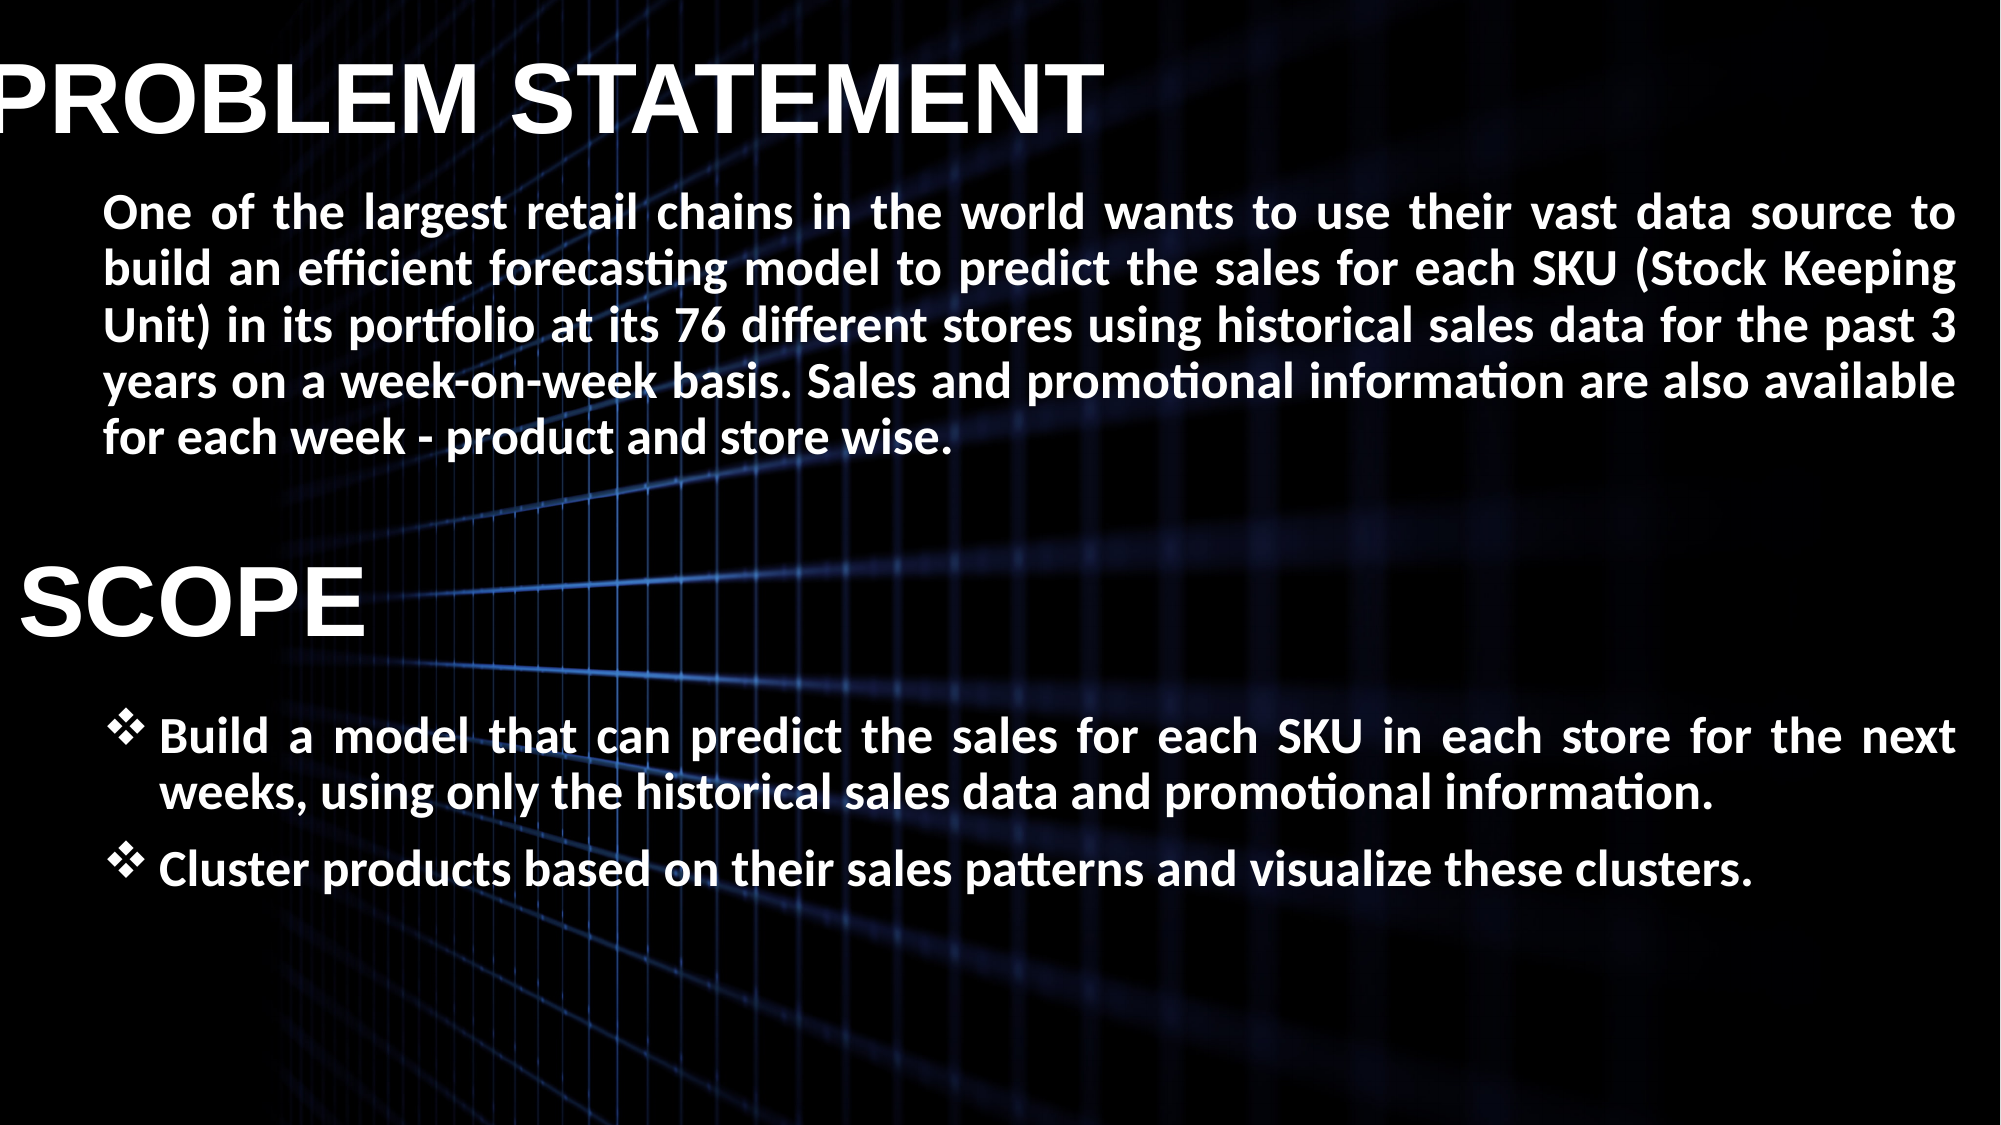

# PROBLEM STATEMENT
One of the largest retail chains in the world wants to use their vast data source to build an efficient forecasting model to predict the sales for each SKU (Stock Keeping Unit) in its portfolio at its 76 different stores using historical sales data for the past 3 years on a week-on-week basis. Sales and promotional information are also available for each week - product and store wise.
SCOPE
Build a model that can predict the sales for each SKU in each store for the next weeks, using only the historical sales data and promotional information.
Cluster products based on their sales patterns and visualize these clusters.